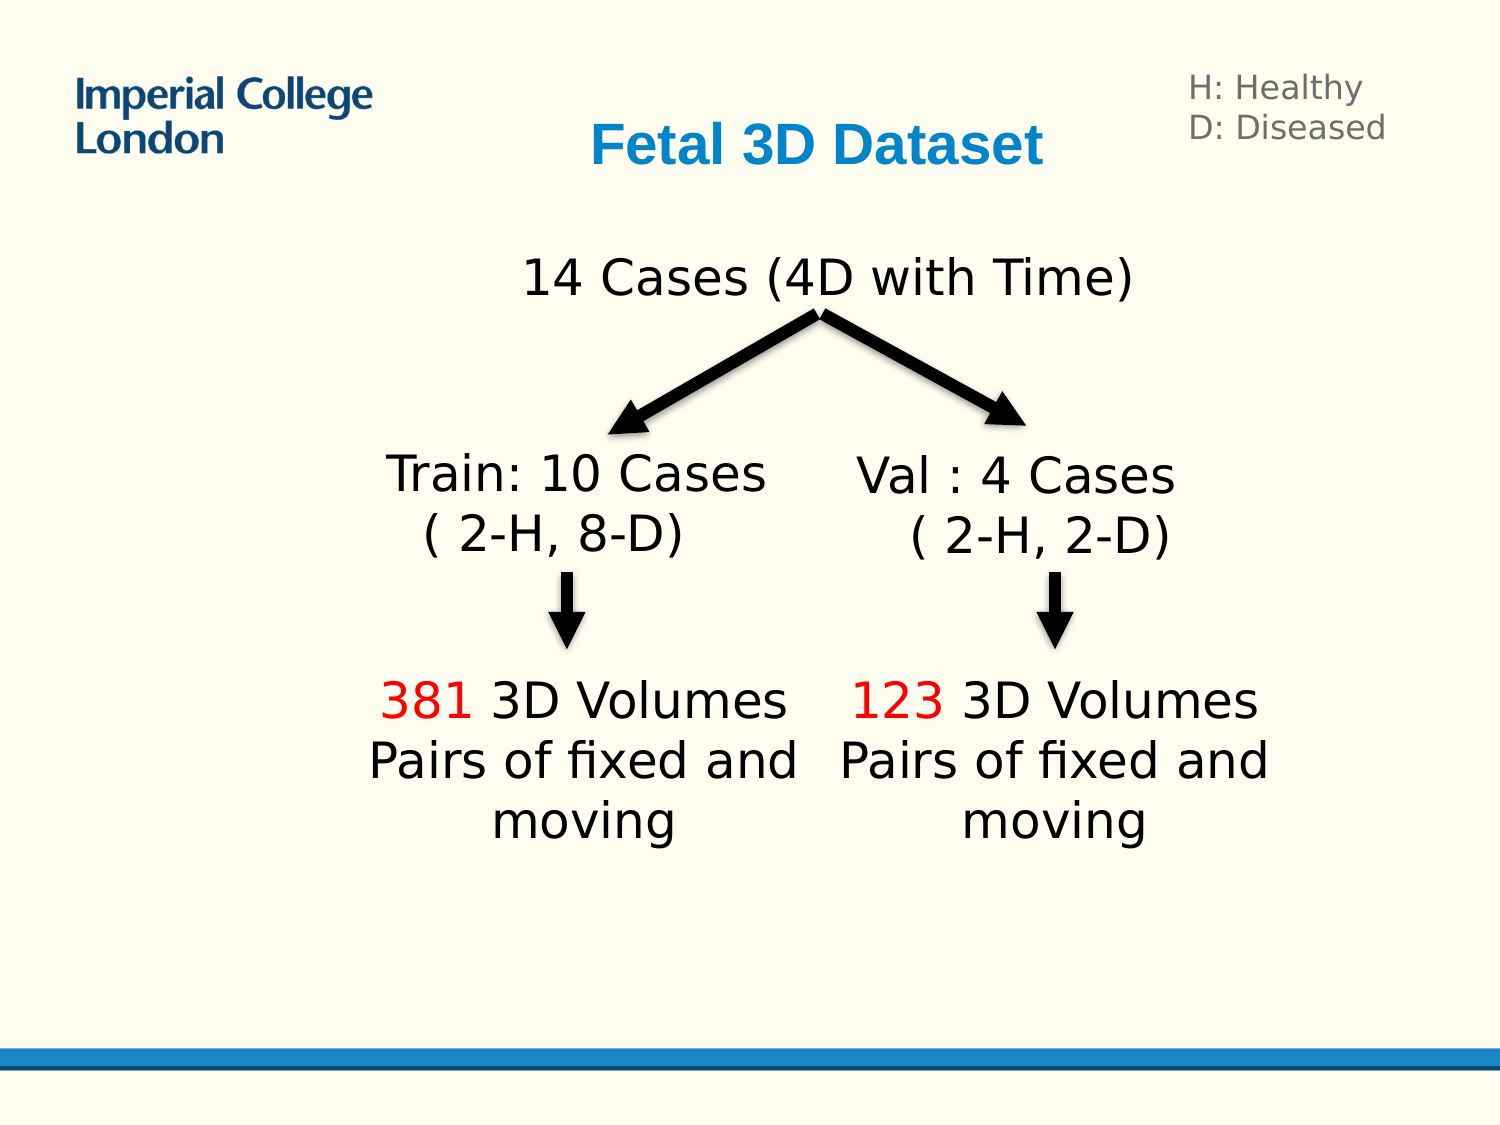

H: Healthy
D: Diseased
Fetal 3D Dataset
14 Cases (4D with Time)
Train: 10 Cases
    ( 2-H, 8-D)
Val : 4 Cases
   ( 2-H, 2-D)
381 3D Volumes
Pairs of fixed and moving
123 3D Volumes
Pairs of fixed and moving